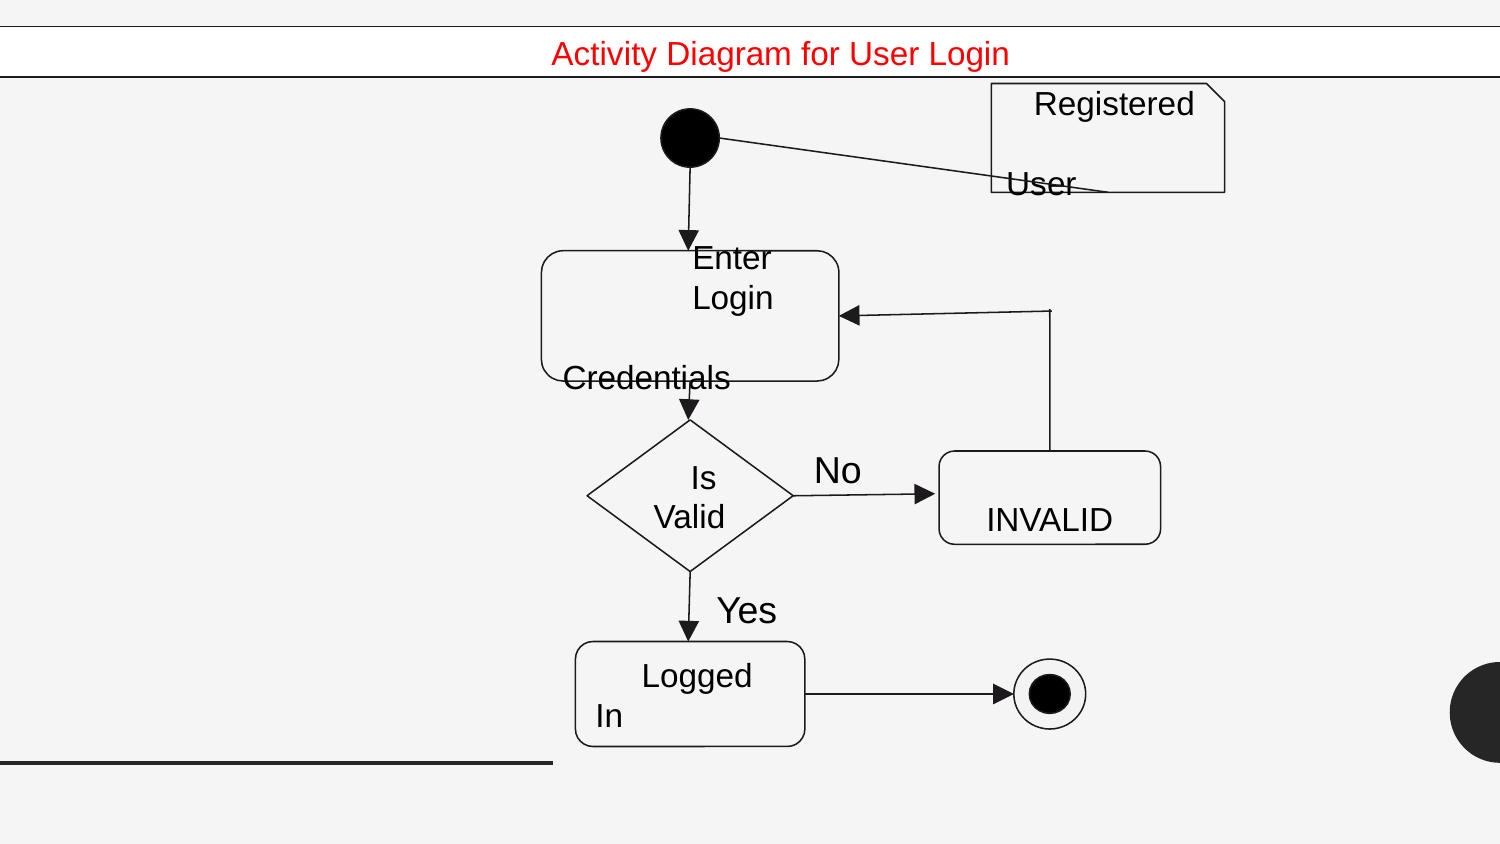

Activity Diagram for User Login
   Registered 	User

              Enter
              Login
          Credentials

    Is Valid
No
      INVALID
Yes
     Logged In